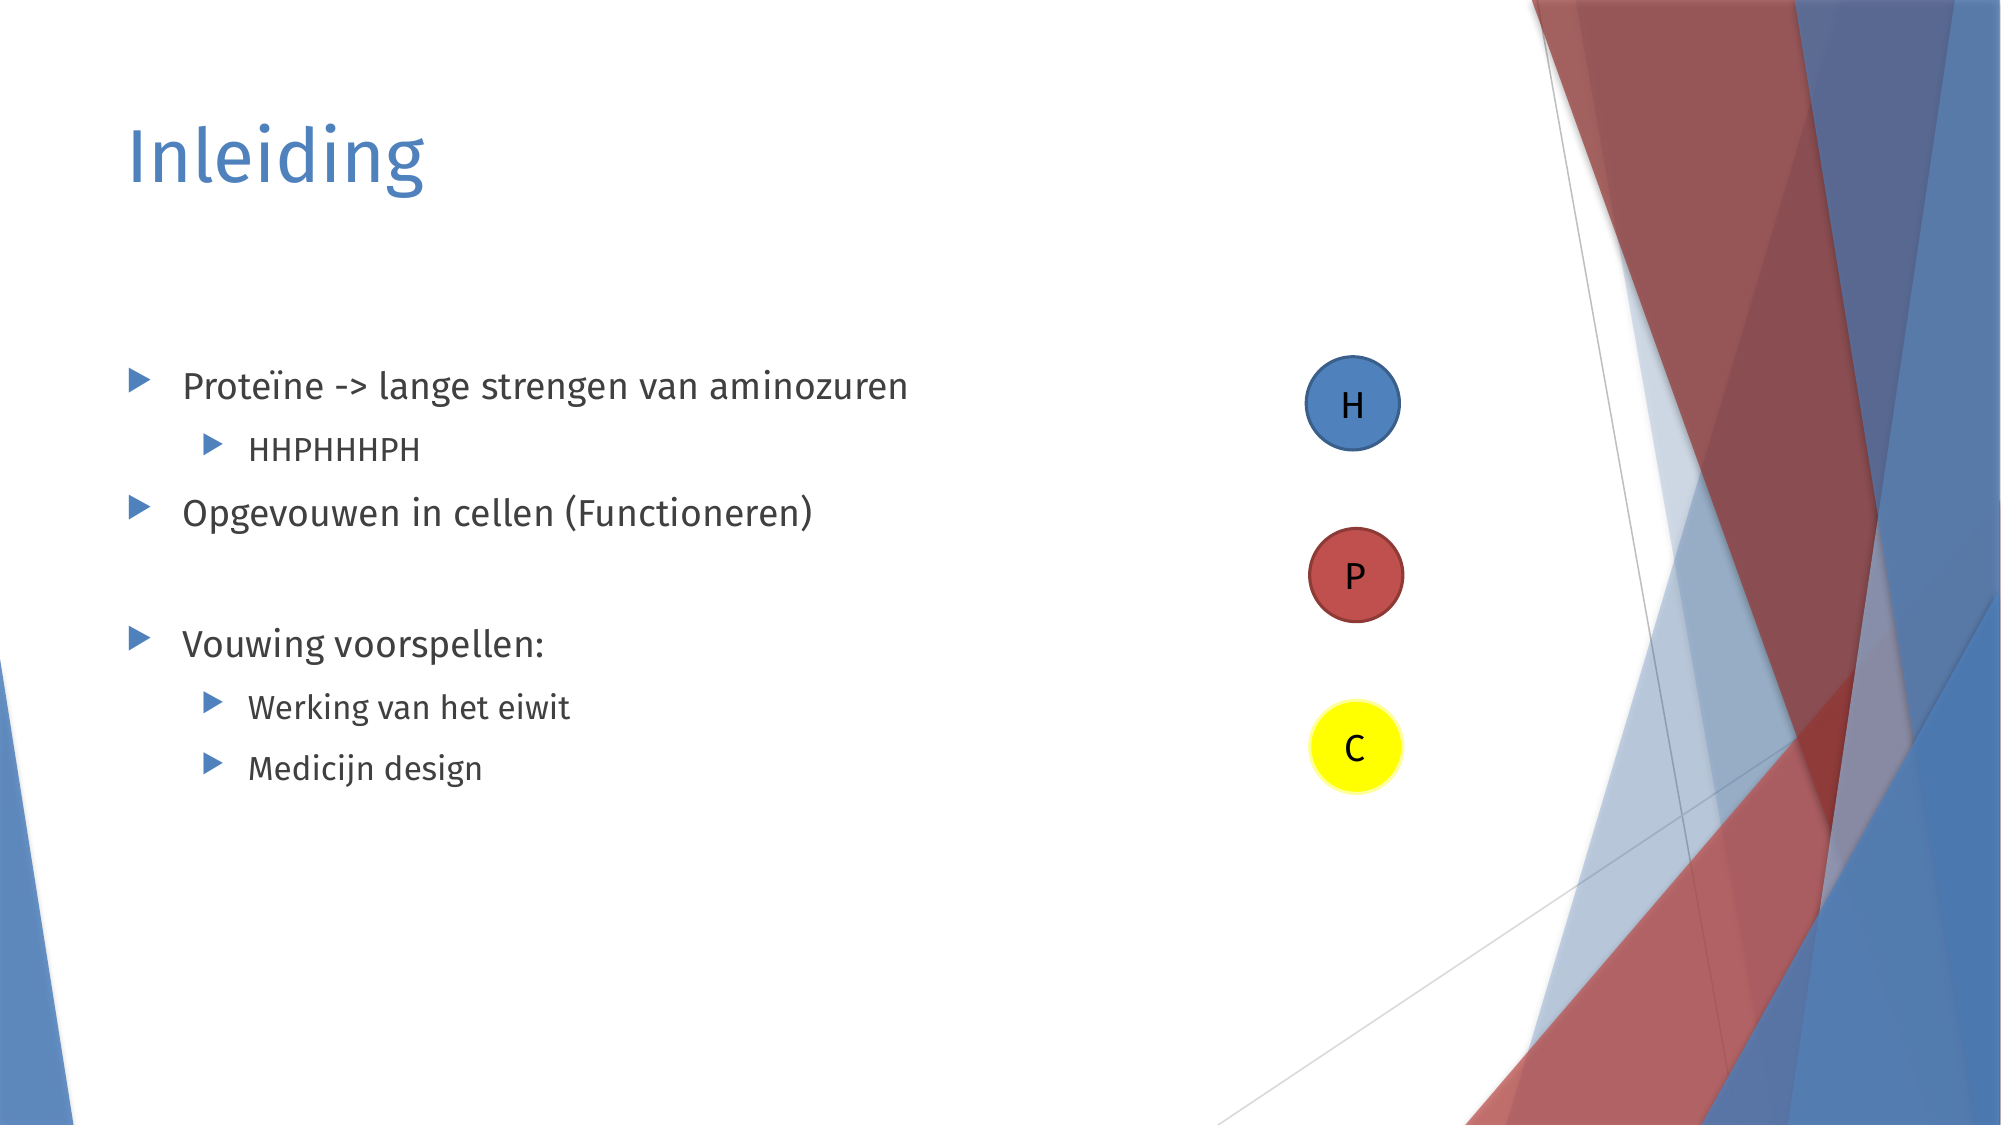

# Inleiding
Proteïne -> lange strengen van aminozuren
HHPHHHPH
Opgevouwen in cellen (Functioneren)

Vouwing voorspellen:
Werking van het eiwit
Medicijn design

H

P

C